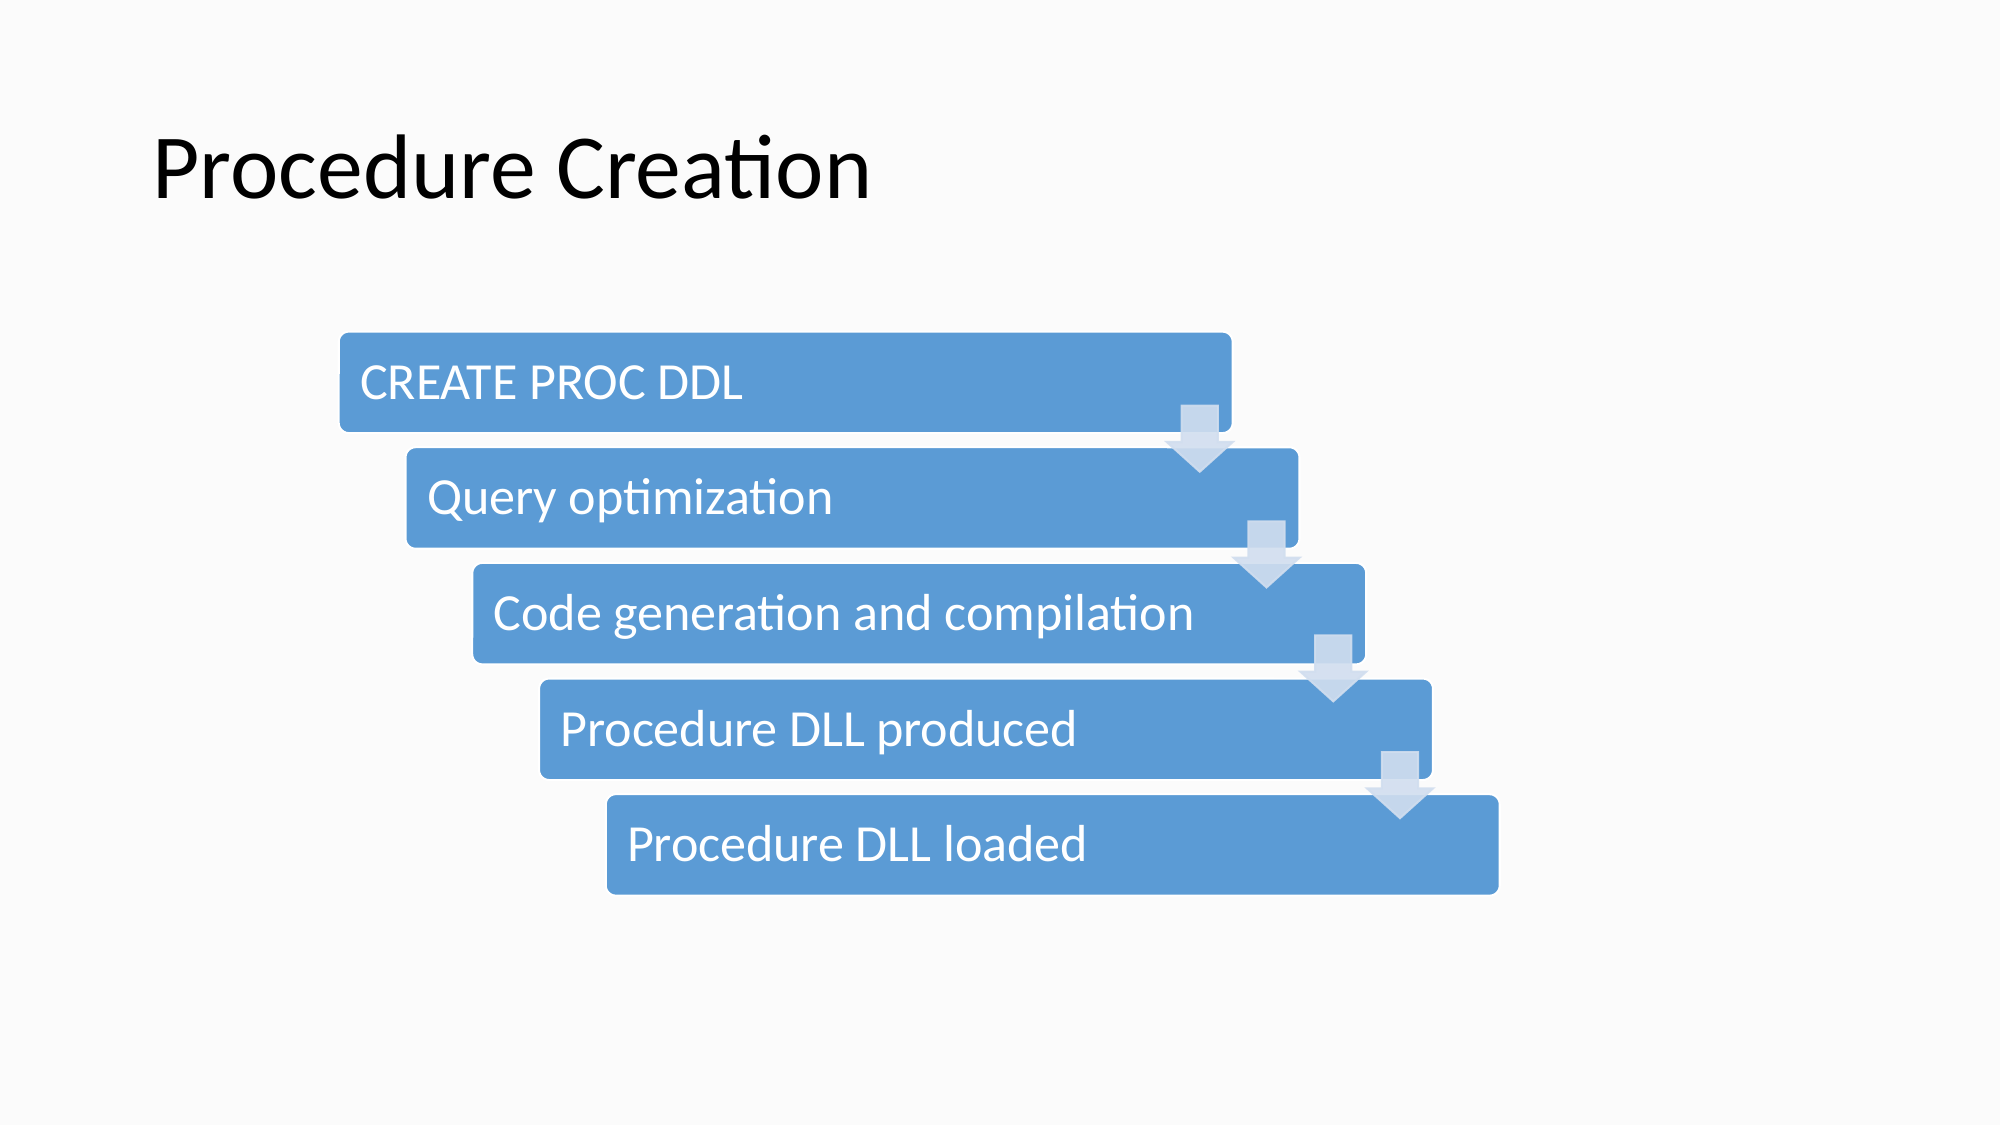

# Procedure Creation
CREATE PROC DDL
Query optimization
Code generation and compilation
Procedure DLL produced
Procedure DLL loaded